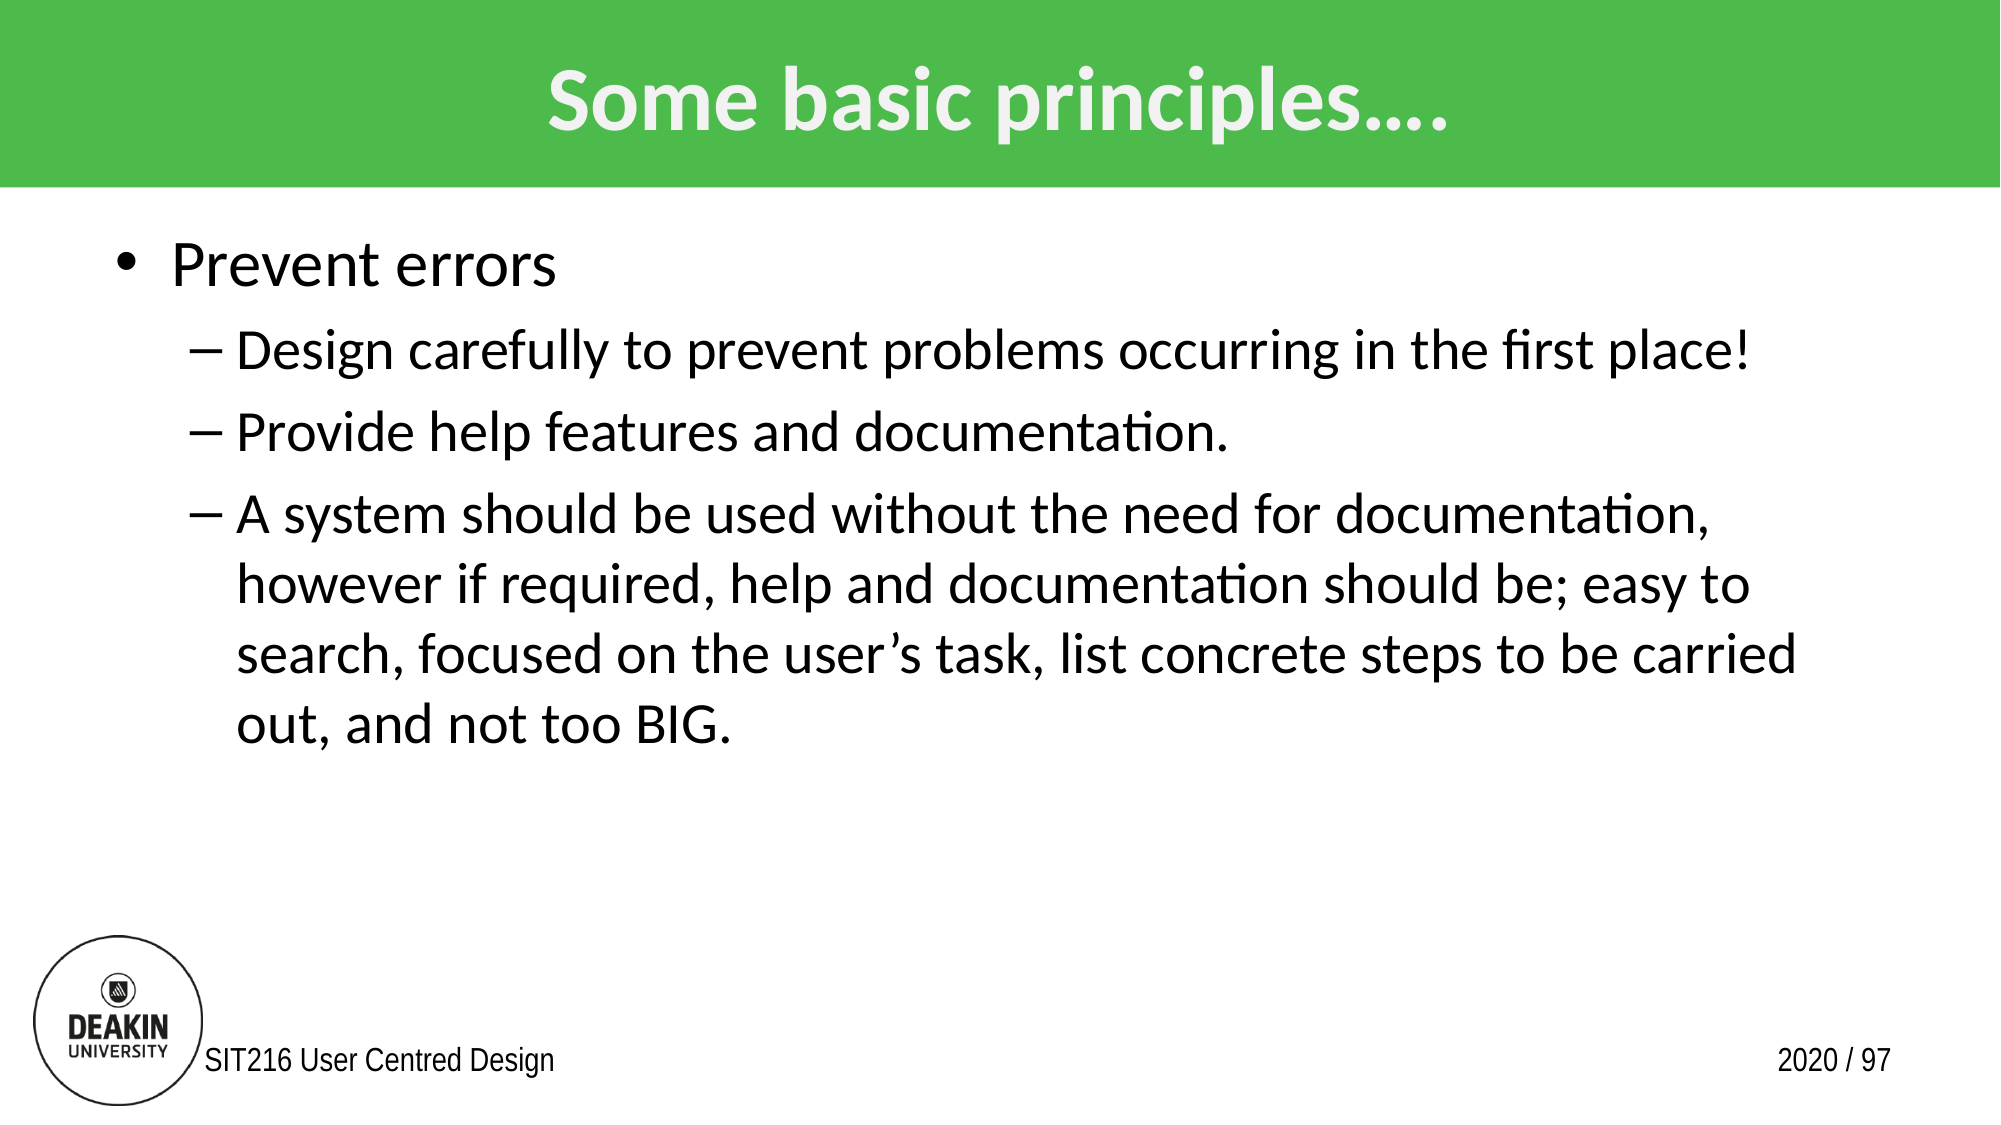

# Some basic principles….
Prevent errors
Design carefully to prevent problems occurring in the first place!
Provide help features and documentation.
A system should be used without the need for documentation, however if required, help and documentation should be; easy to search, focused on the user’s task, list concrete steps to be carried out, and not too BIG.